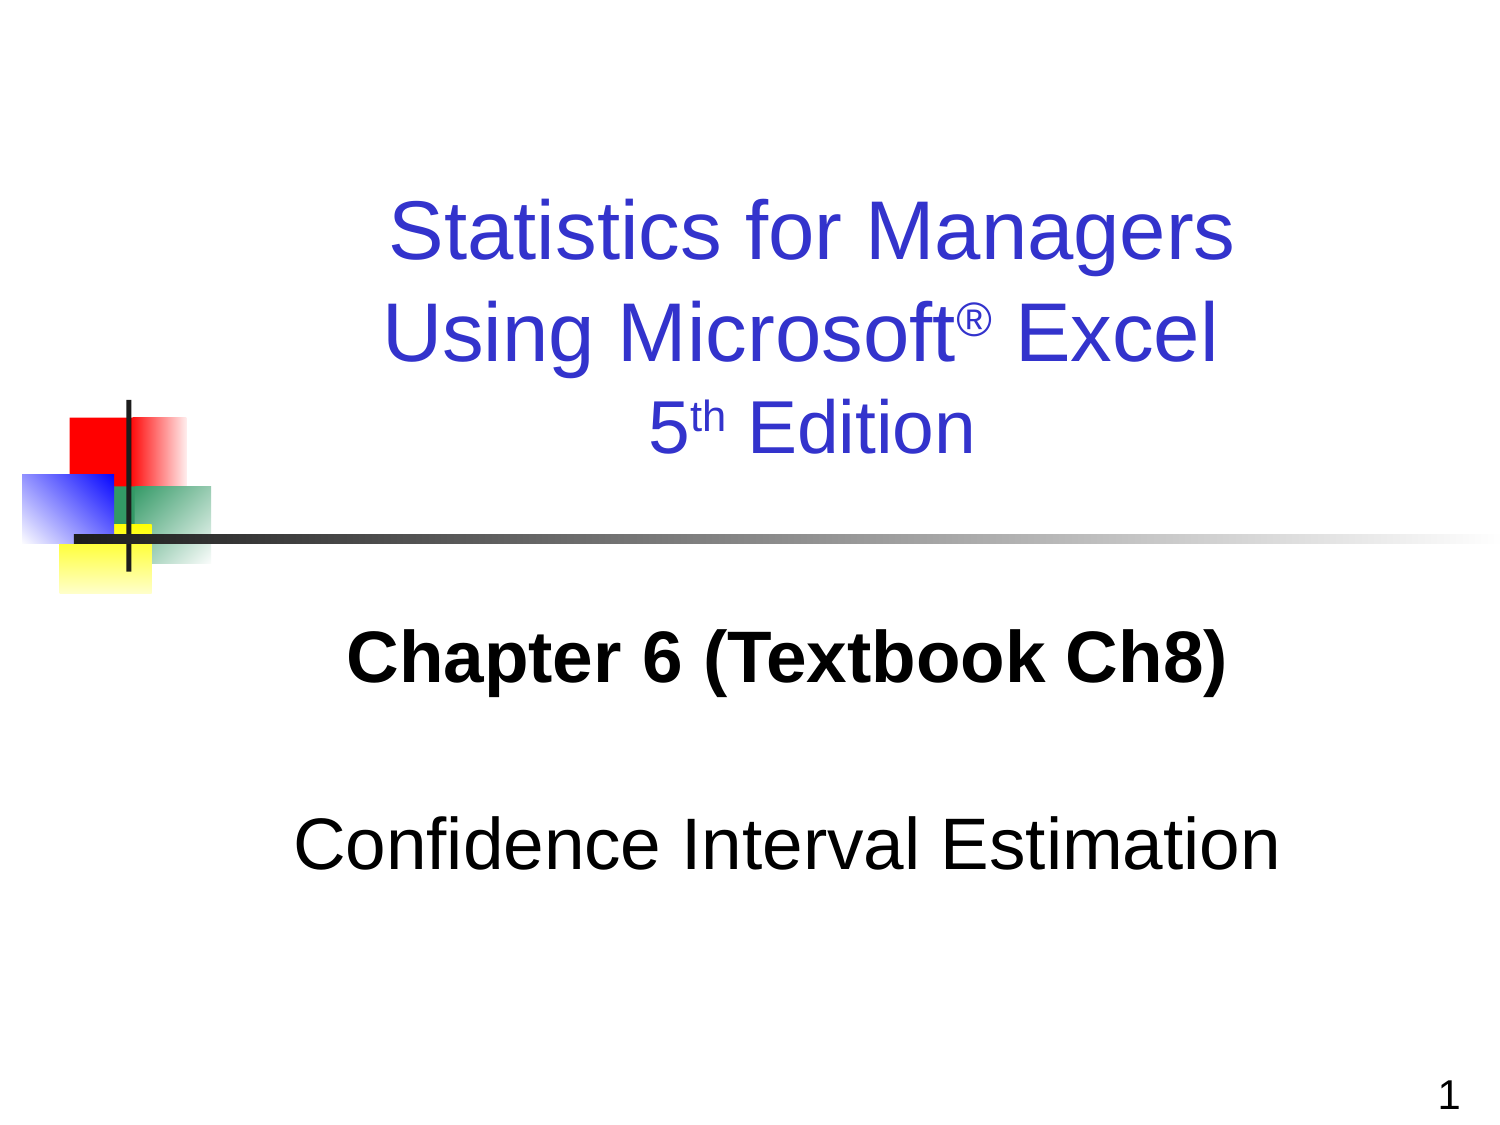

Statistics for Managers
Using Microsoft® Excel
5th Edition
Chapter 6 (Textbook Ch8)

Confidence Interval Estimation
1